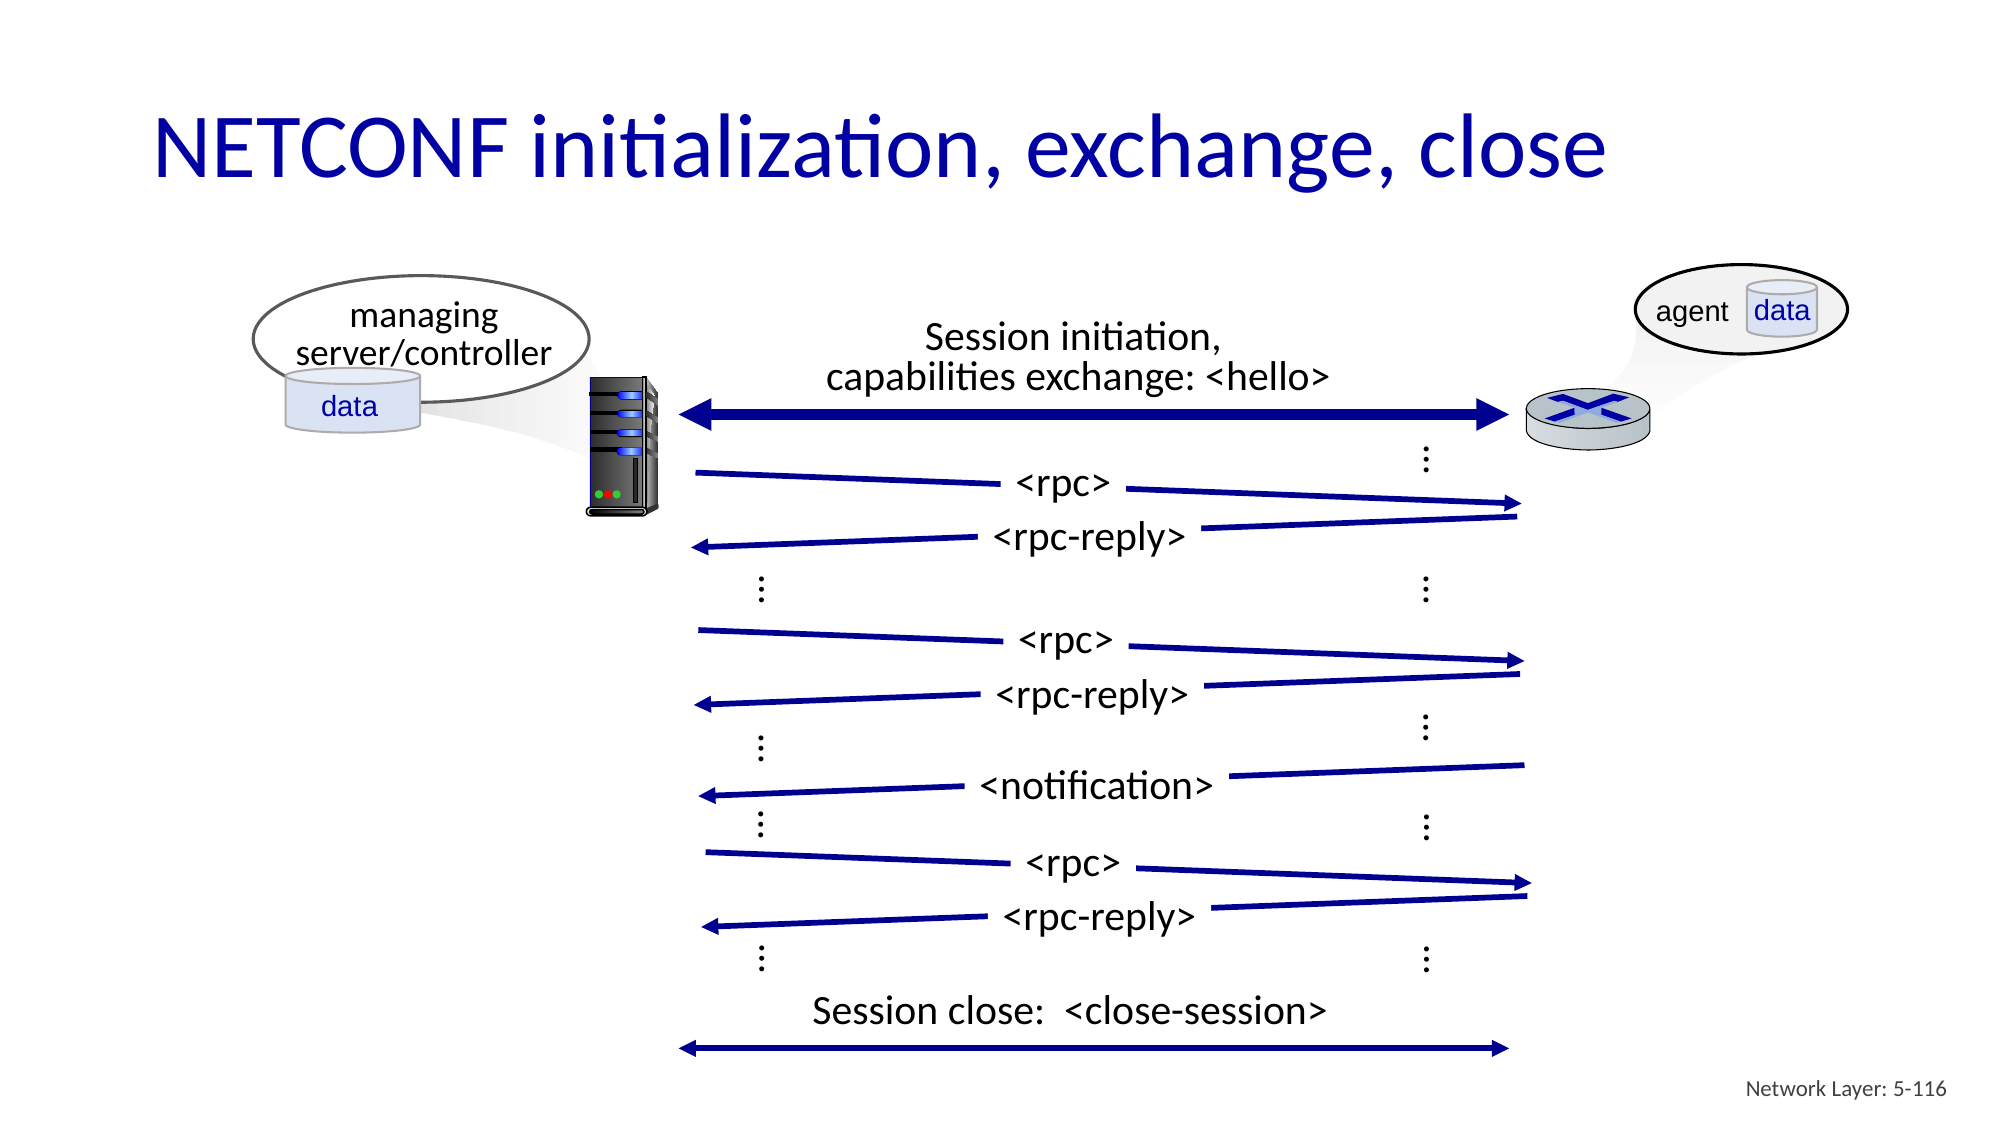

# NETCONF initialization, exchange, close

data
agent

managing
server/controller

data
Session initiation,
capabilities exchange: <hello>

…
…
…
…
…
<rpc>
<rpc-reply>
…
<rpc>
<rpc-reply>
…
<notification>
…
<rpc>
<rpc-reply>
…
Session close:  <close-session>
Network Layer: 5-116